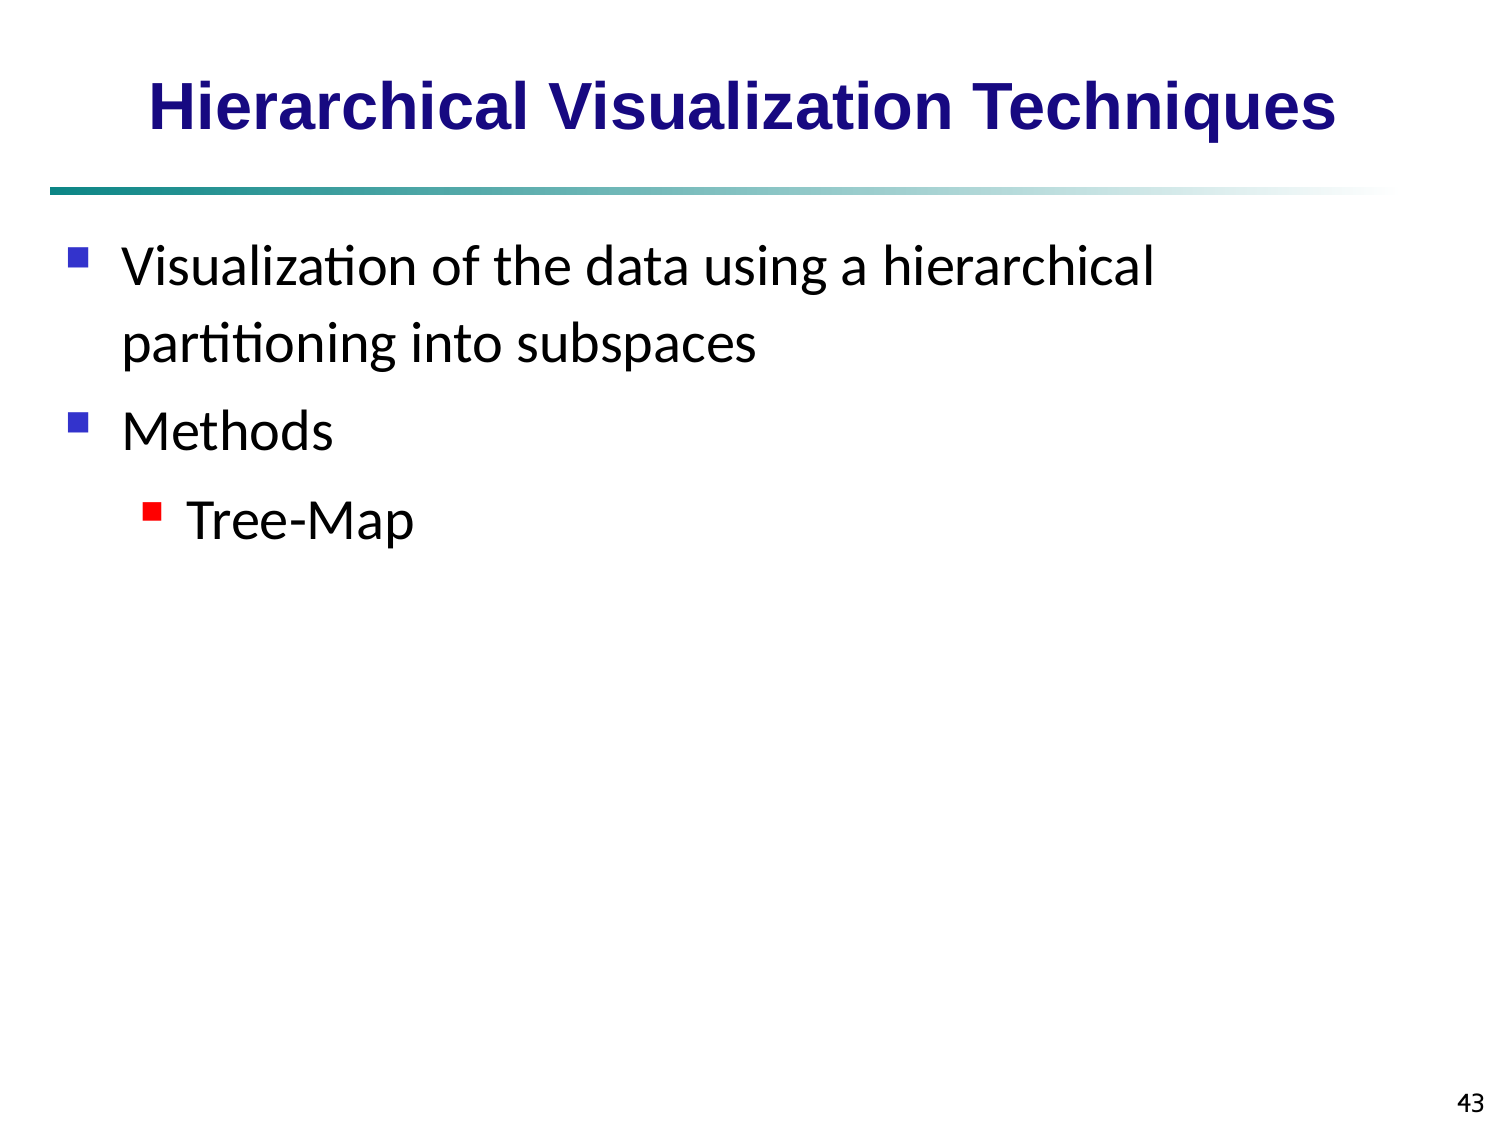

# Hierarchical Visualization Techniques
Visualization of the data using a hierarchical partitioning into subspaces
Methods
Tree-Map
43